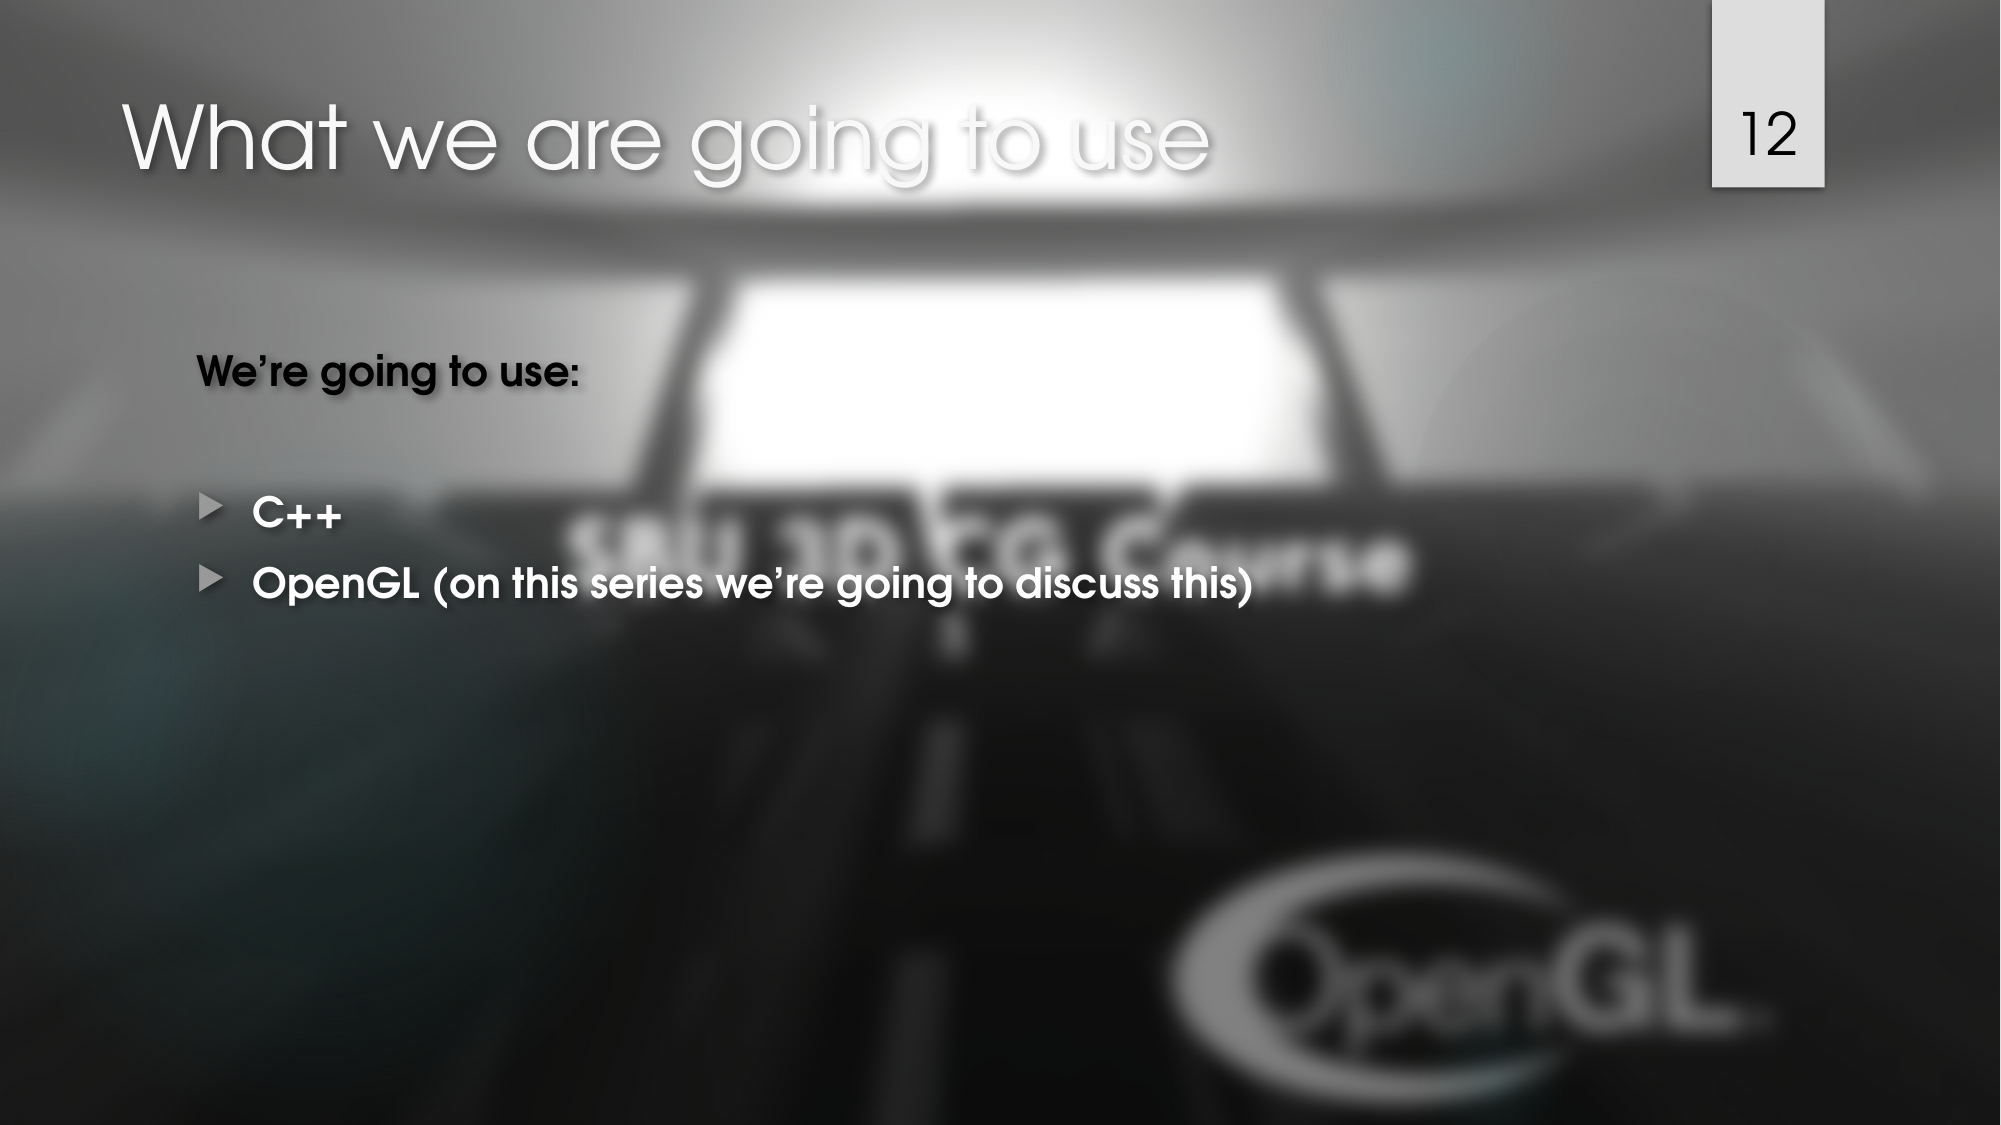

12
# What we are going to use
We’re going to use:

C++
OpenGL (on this series we’re going to discuss this)